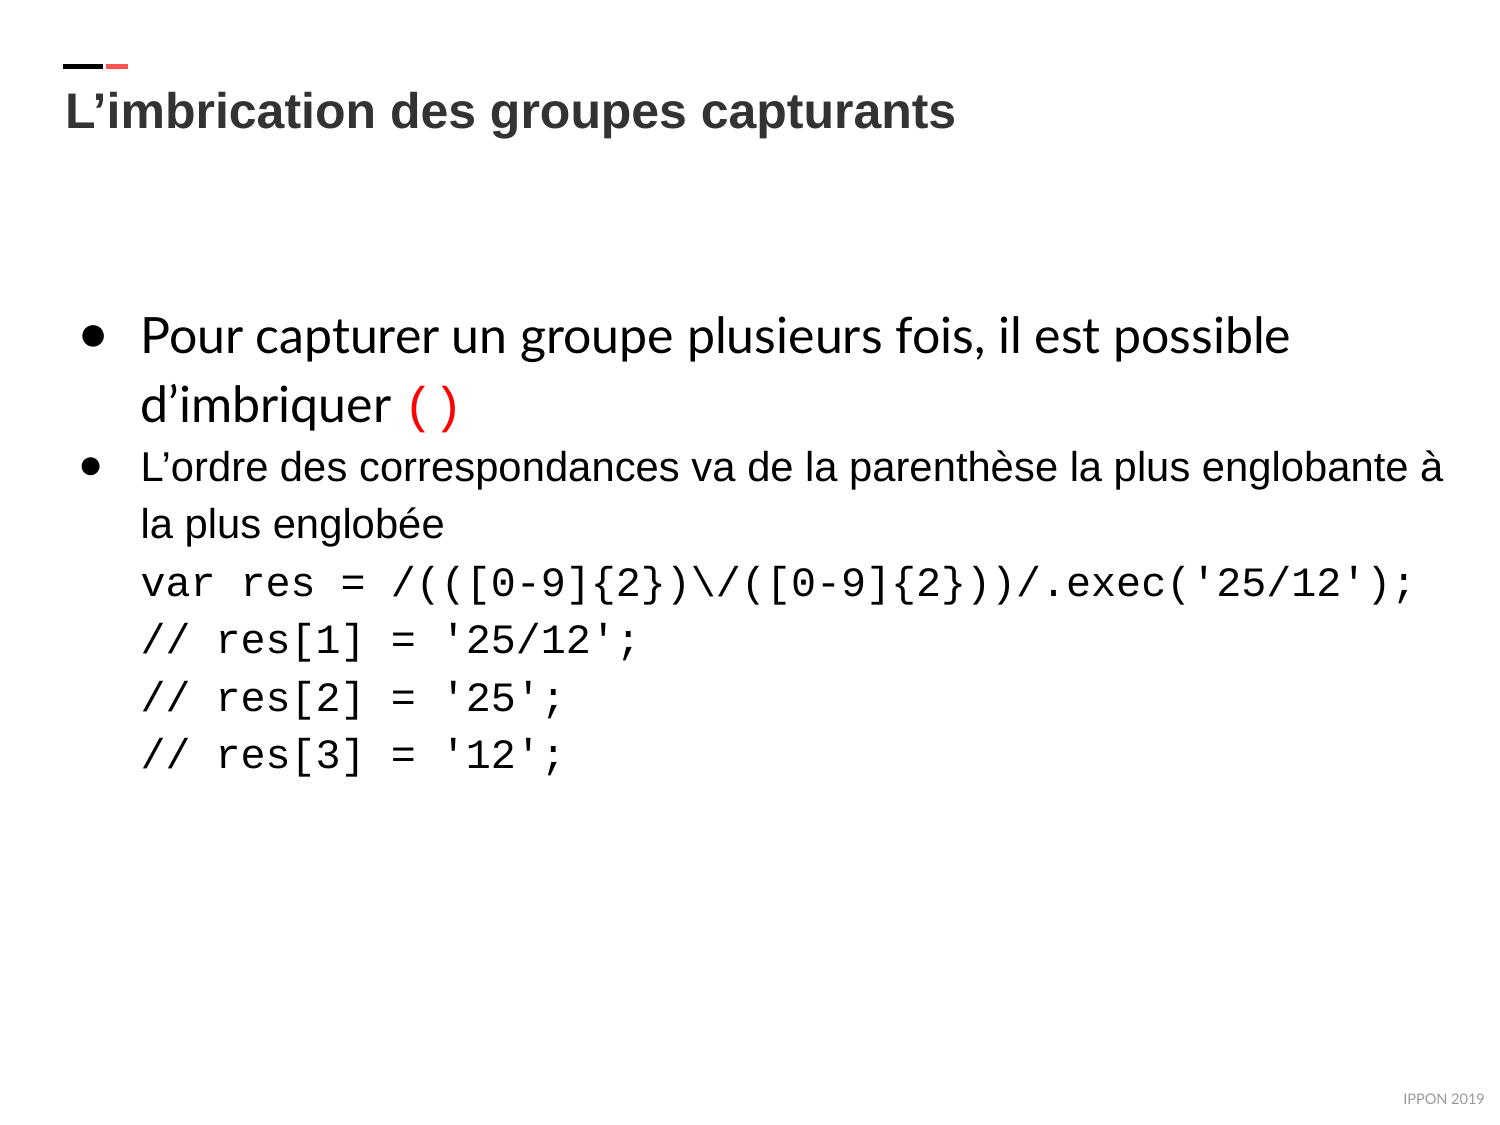

L’imbrication des groupes capturants
Pour capturer un groupe plusieurs fois, il est possible d’imbriquer ()
L’ordre des correspondances va de la parenthèse la plus englobante à la plus englobée
var res = /(([0-9]{2})\/([0-9]{2}))/.exec('25/12');
// res[1] = '25/12';
// res[2] = '25';
// res[3] = '12';